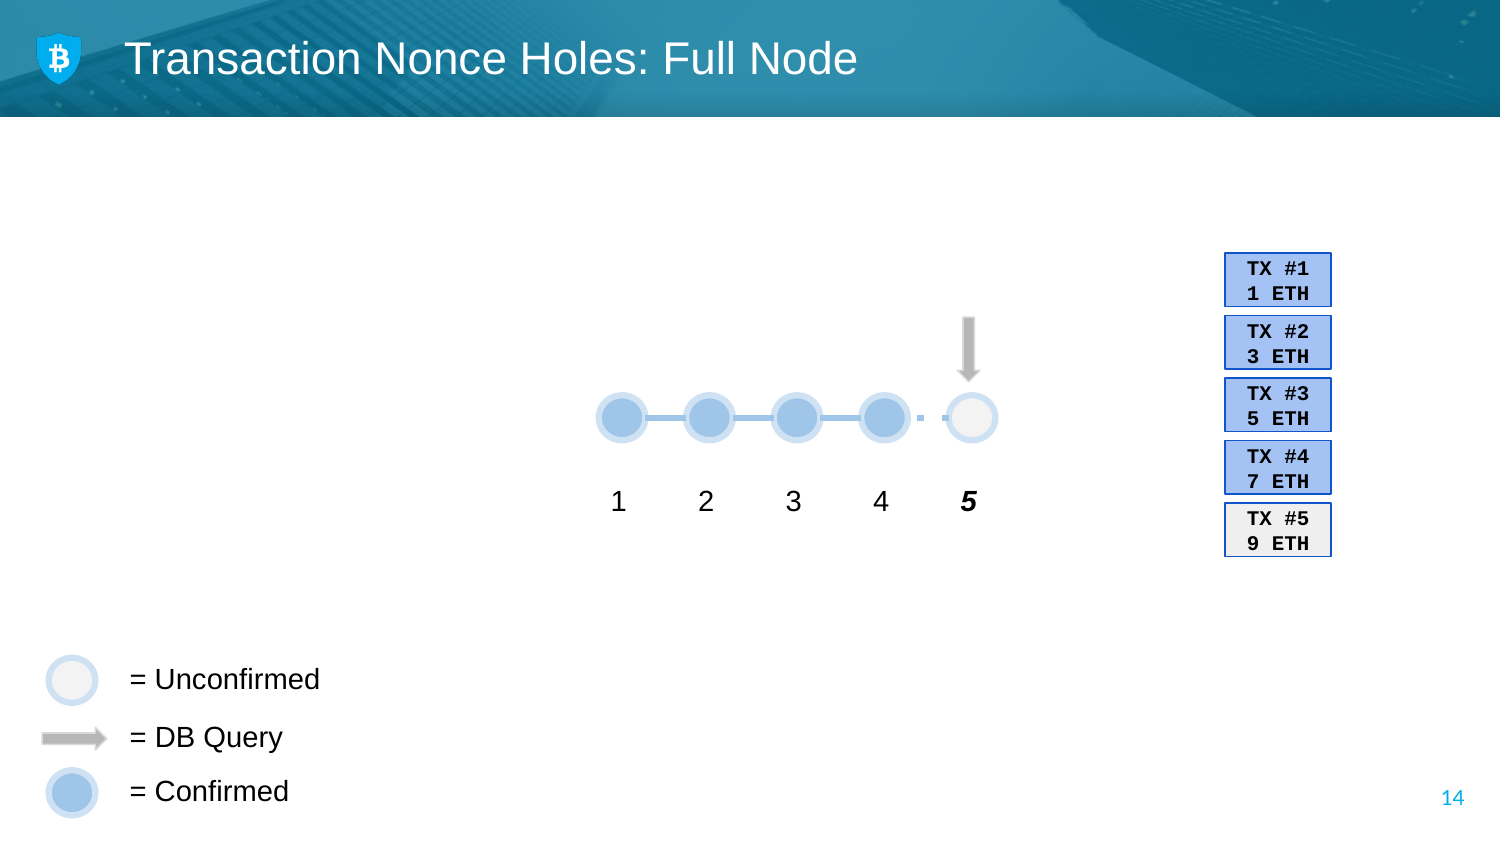

# Transaction Nonce Holes: Full Node

TX #1
1 ETH
TX #2
3 ETH

TX #3
5 ETH

TX #4
7 ETH
1
2
3
4
5
TX #5
9 ETH
= Unconfirmed

= DB Query
= Confirmed
14